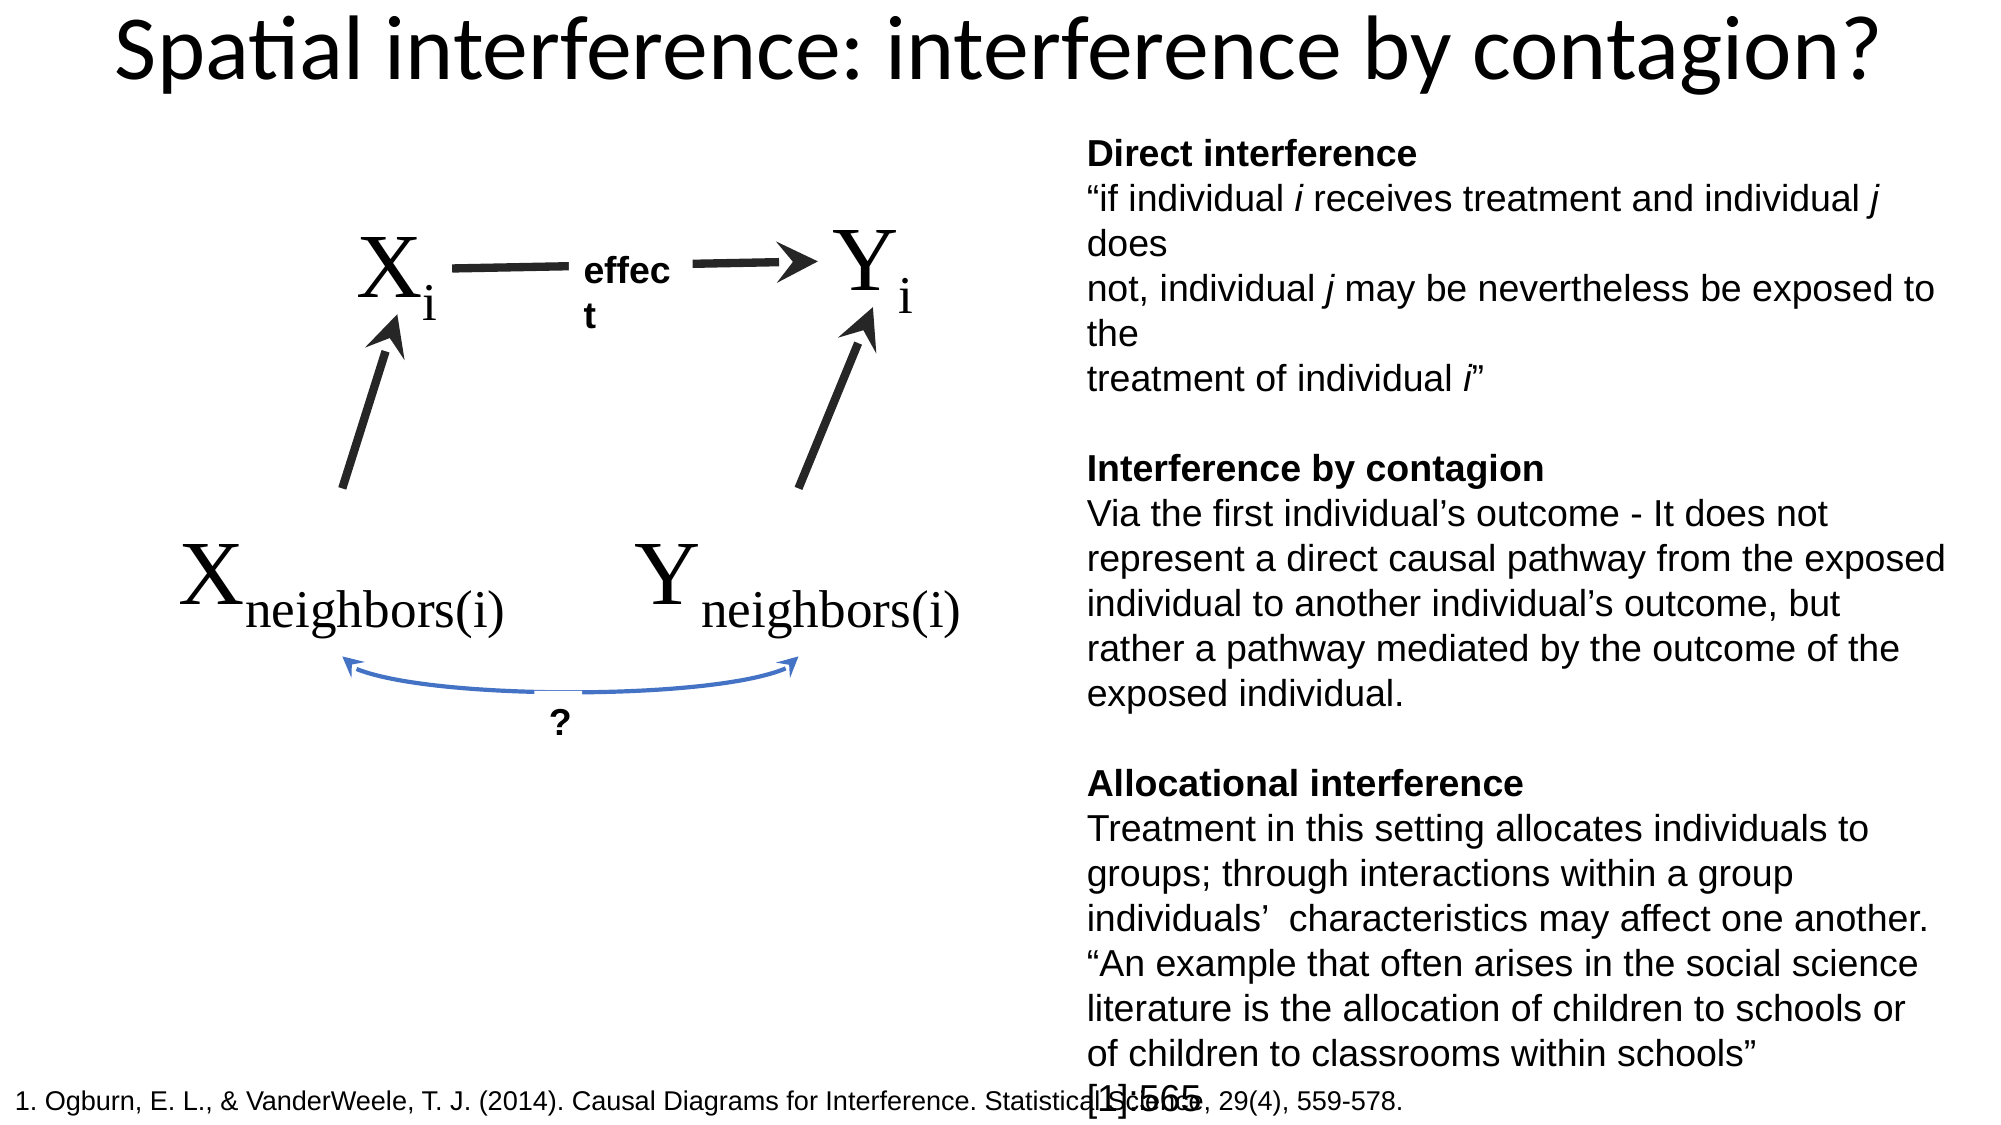

Spatial interference: interference by contagion?
Direct interference
“if individual i receives treatment and individual j does
not, individual j may be nevertheless be exposed to the
treatment of individual i”

Interference by contagion
Via the first individual’s outcome - It does not represent a direct causal pathway from the exposed individual to another individual’s outcome, but rather a pathway mediated by the outcome of the exposed individual.

Allocational interference
Treatment in this setting allocates individuals to groups; through interactions within a group individuals’  characteristics may affect one another.
“An example that often arises in the social science literature is the allocation of children to schools or of children to classrooms within schools”
[1]:565
Yi
Xi
effect
Xneighbors(i)
Yneighbors(i)
?
1. Ogburn, E. L., & VanderWeele, T. J. (2014). Causal Diagrams for Interference. Statistical Science, 29(4), 559-578.